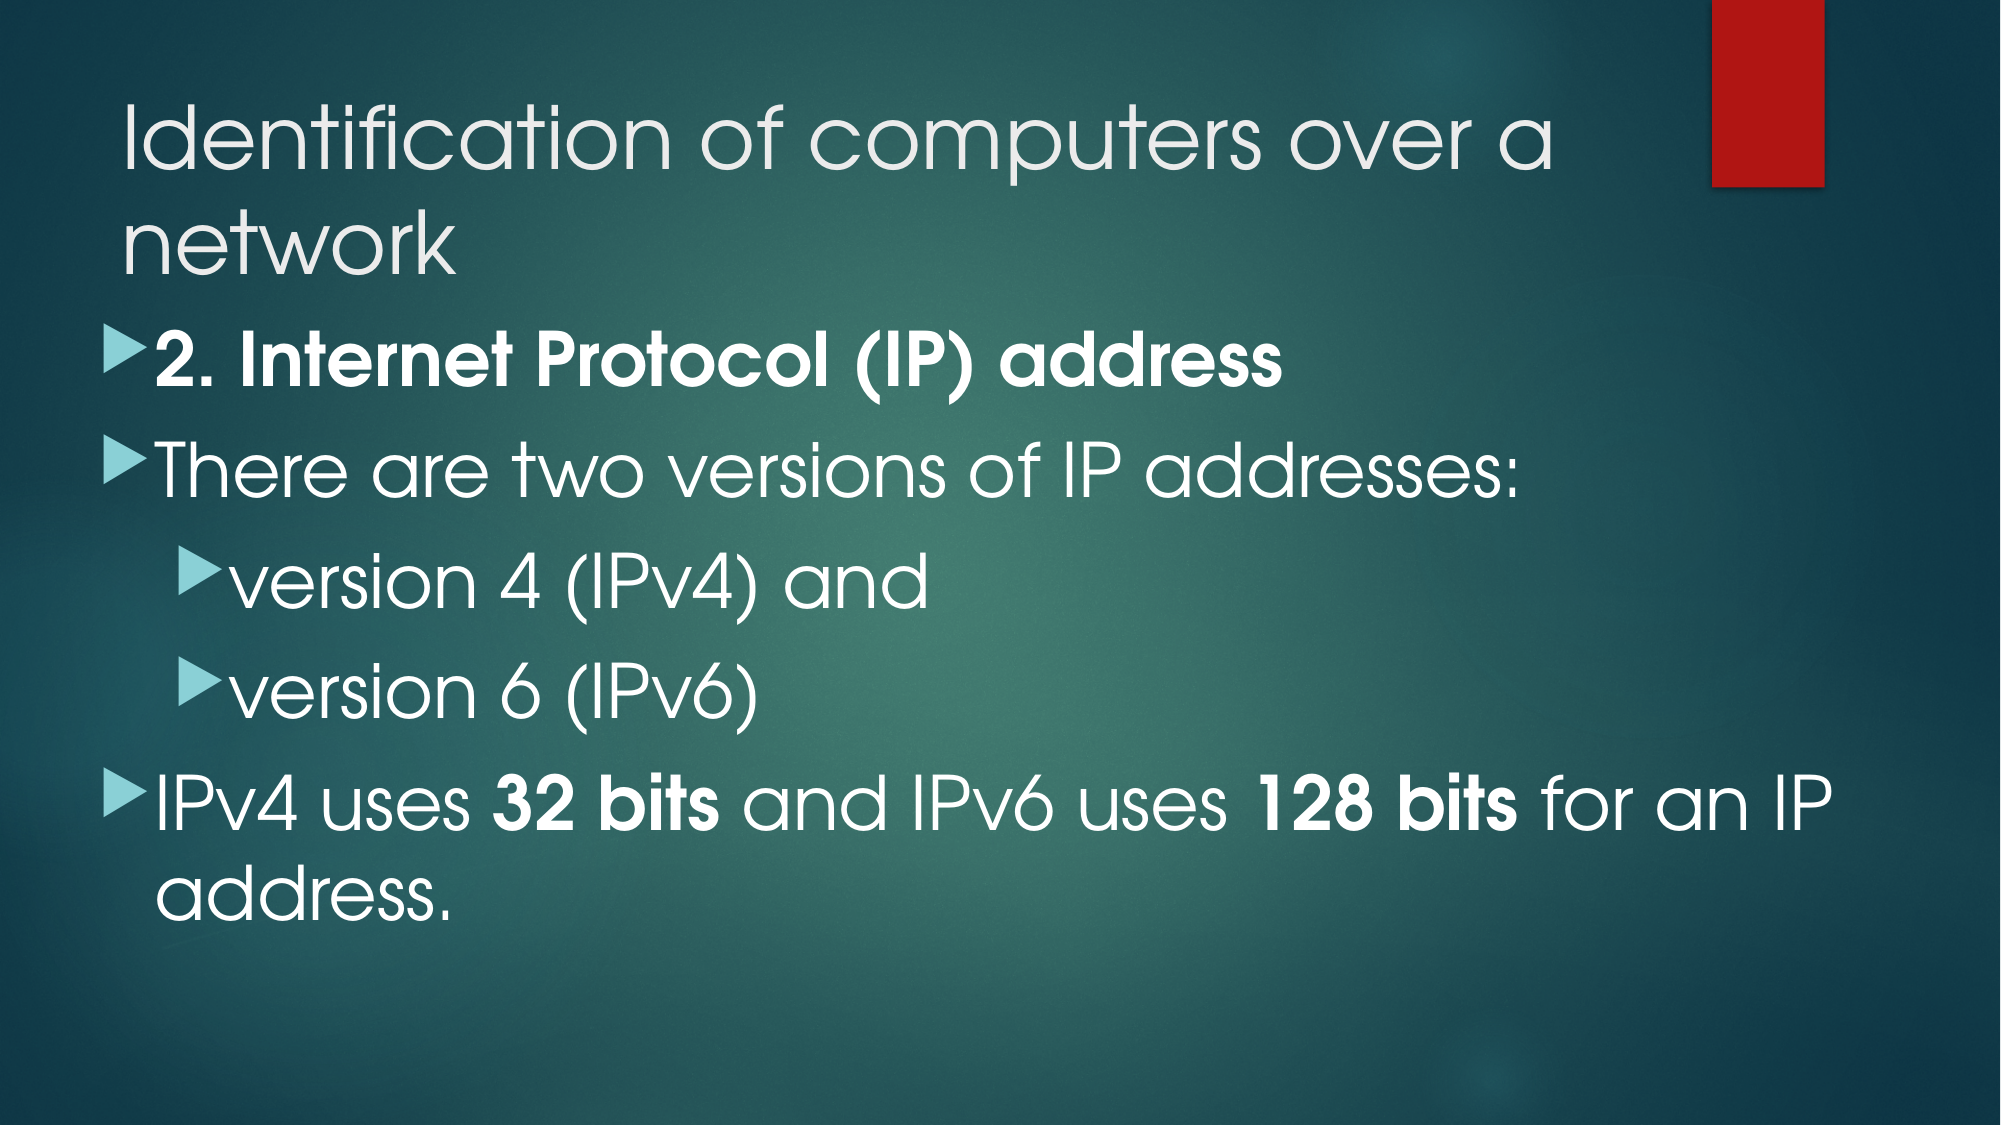

# Identification of computers over a network
2. Internet Protocol (IP) address
There are two versions of IP addresses:
version 4 (IPv4) and
version 6 (IPv6)
IPv4 uses 32 bits and IPv6 uses 128 bits for an IP address.